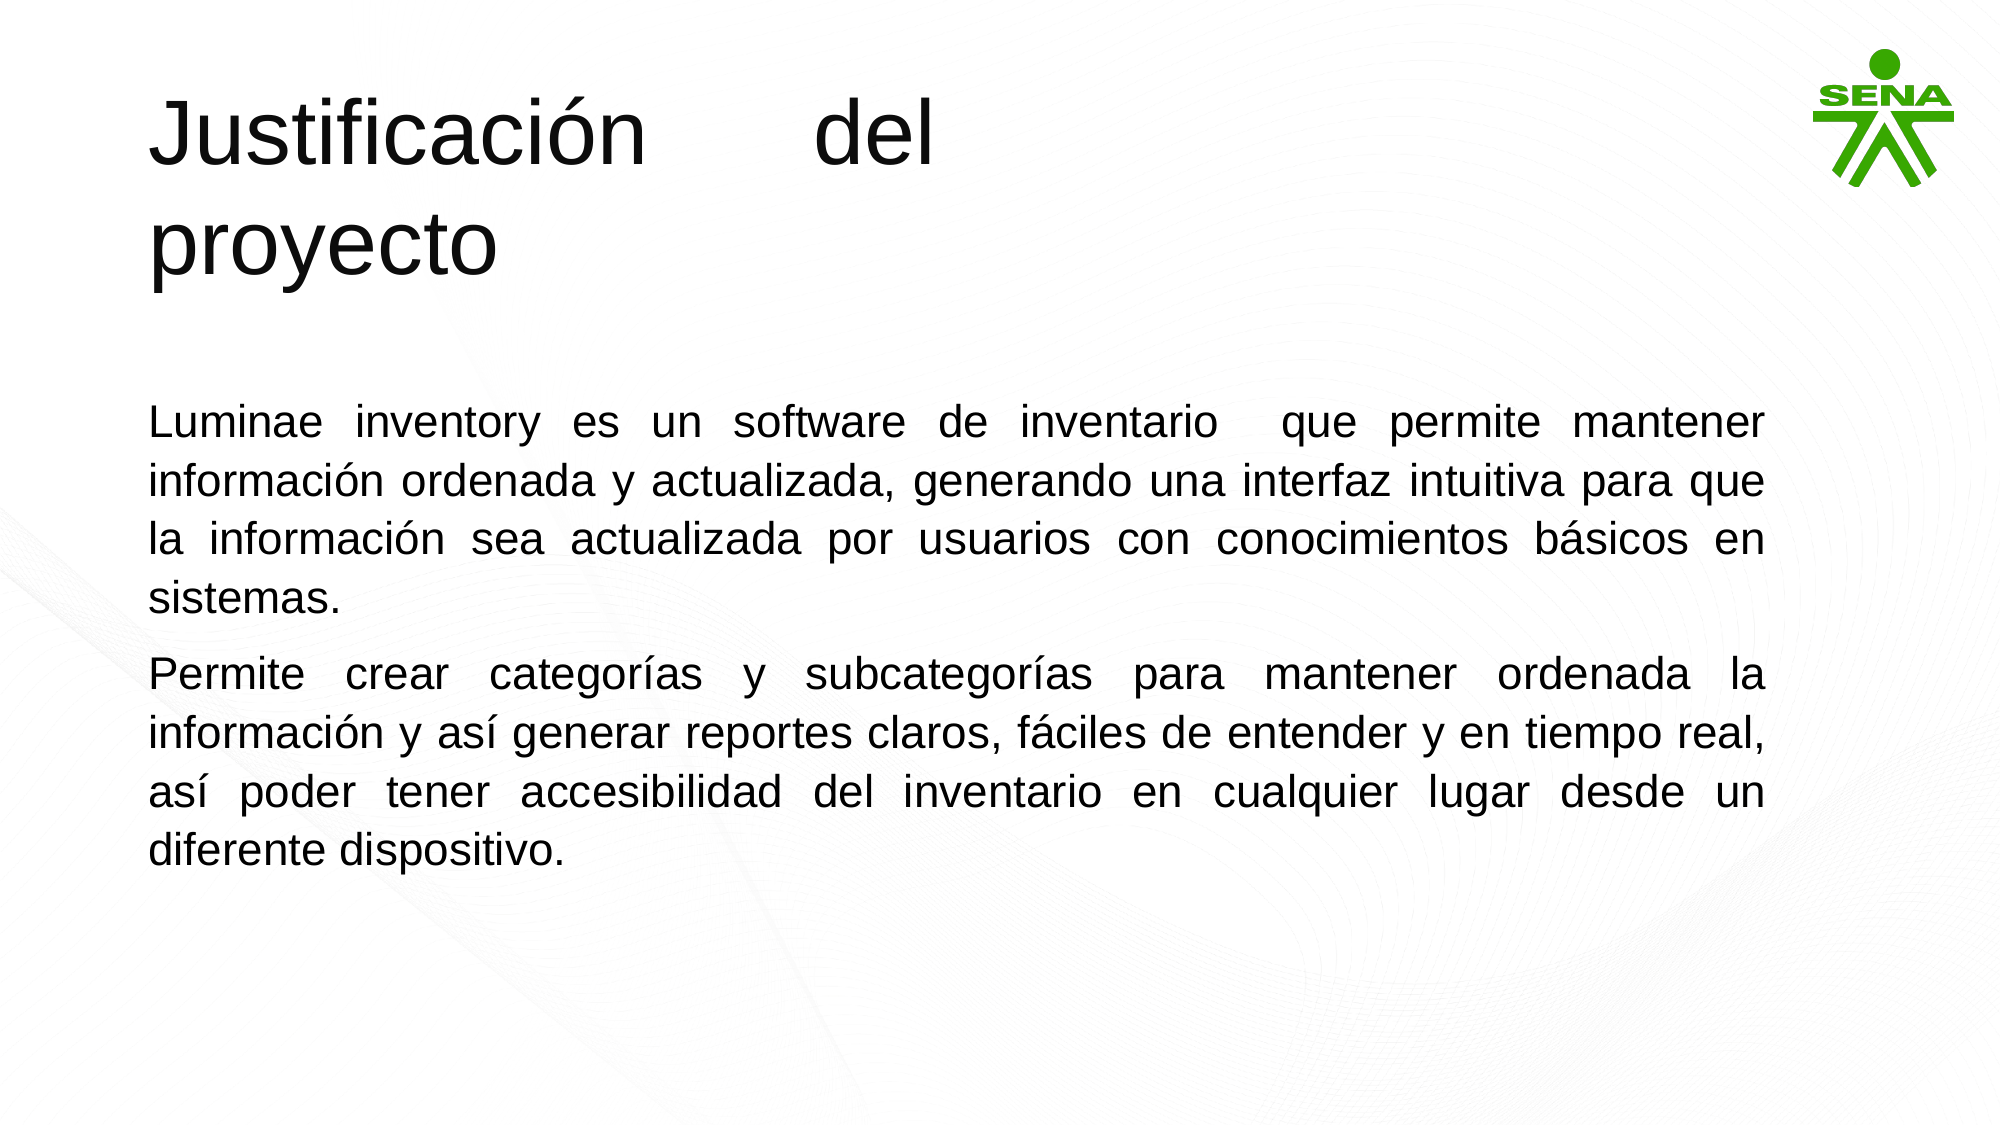

Justificación del proyecto
Luminae inventory es un software de inventario  que permite mantener información ordenada y actualizada, generando una interfaz intuitiva para que la información sea actualizada por usuarios con conocimientos básicos en sistemas.
Permite crear categorías y subcategorías para mantener ordenada la información y así generar reportes claros, fáciles de entender y en tiempo real, así poder tener accesibilidad del inventario en cualquier lugar desde un diferente dispositivo.